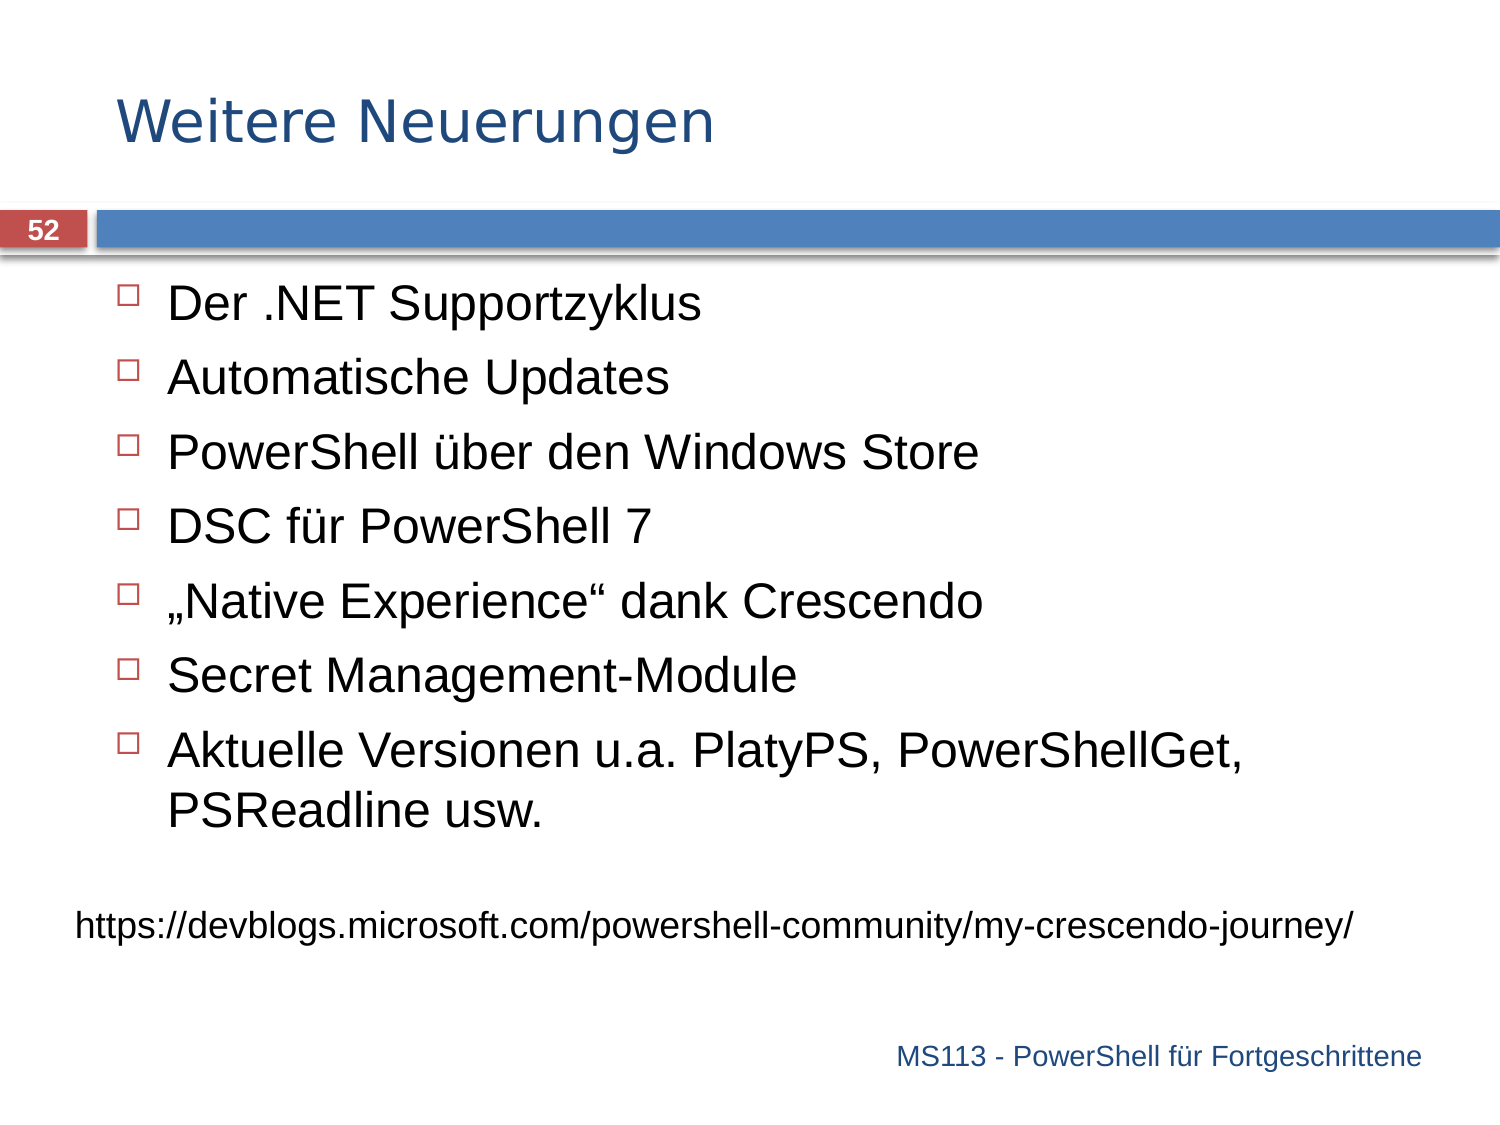

# Weitere Neuerungen
52
Der .NET Supportzyklus
Automatische Updates
PowerShell über den Windows Store
DSC für PowerShell 7
„Native Experience“ dank Crescendo
Secret Management-Module
Aktuelle Versionen u.a. PlatyPS, PowerShellGet, PSReadline usw.

https://devblogs.microsoft.com/powershell-community/my-crescendo-journey/
MS113 - PowerShell für Fortgeschrittene